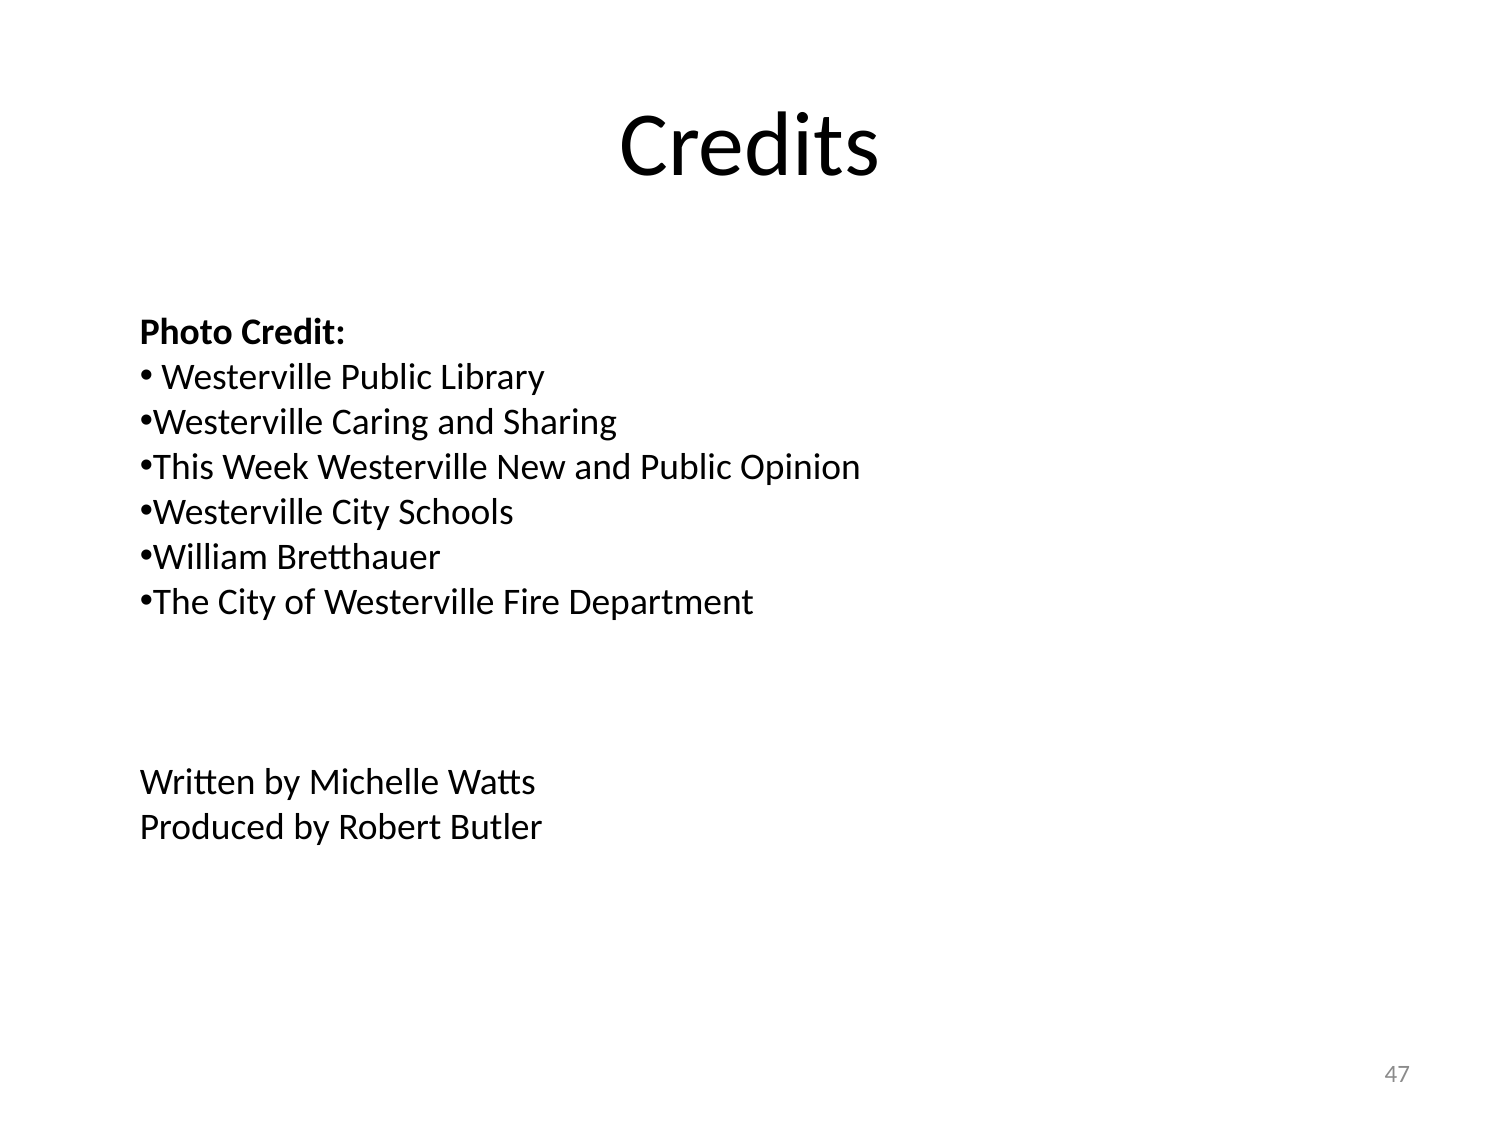

# Credits

Photo Credit:
 Westerville Public Library
Westerville Caring and Sharing
This Week Westerville New and Public Opinion
Westerville City Schools
William Bretthauer
The City of Westerville Fire Department

Written by Michelle Watts
Produced by Robert Butler
47